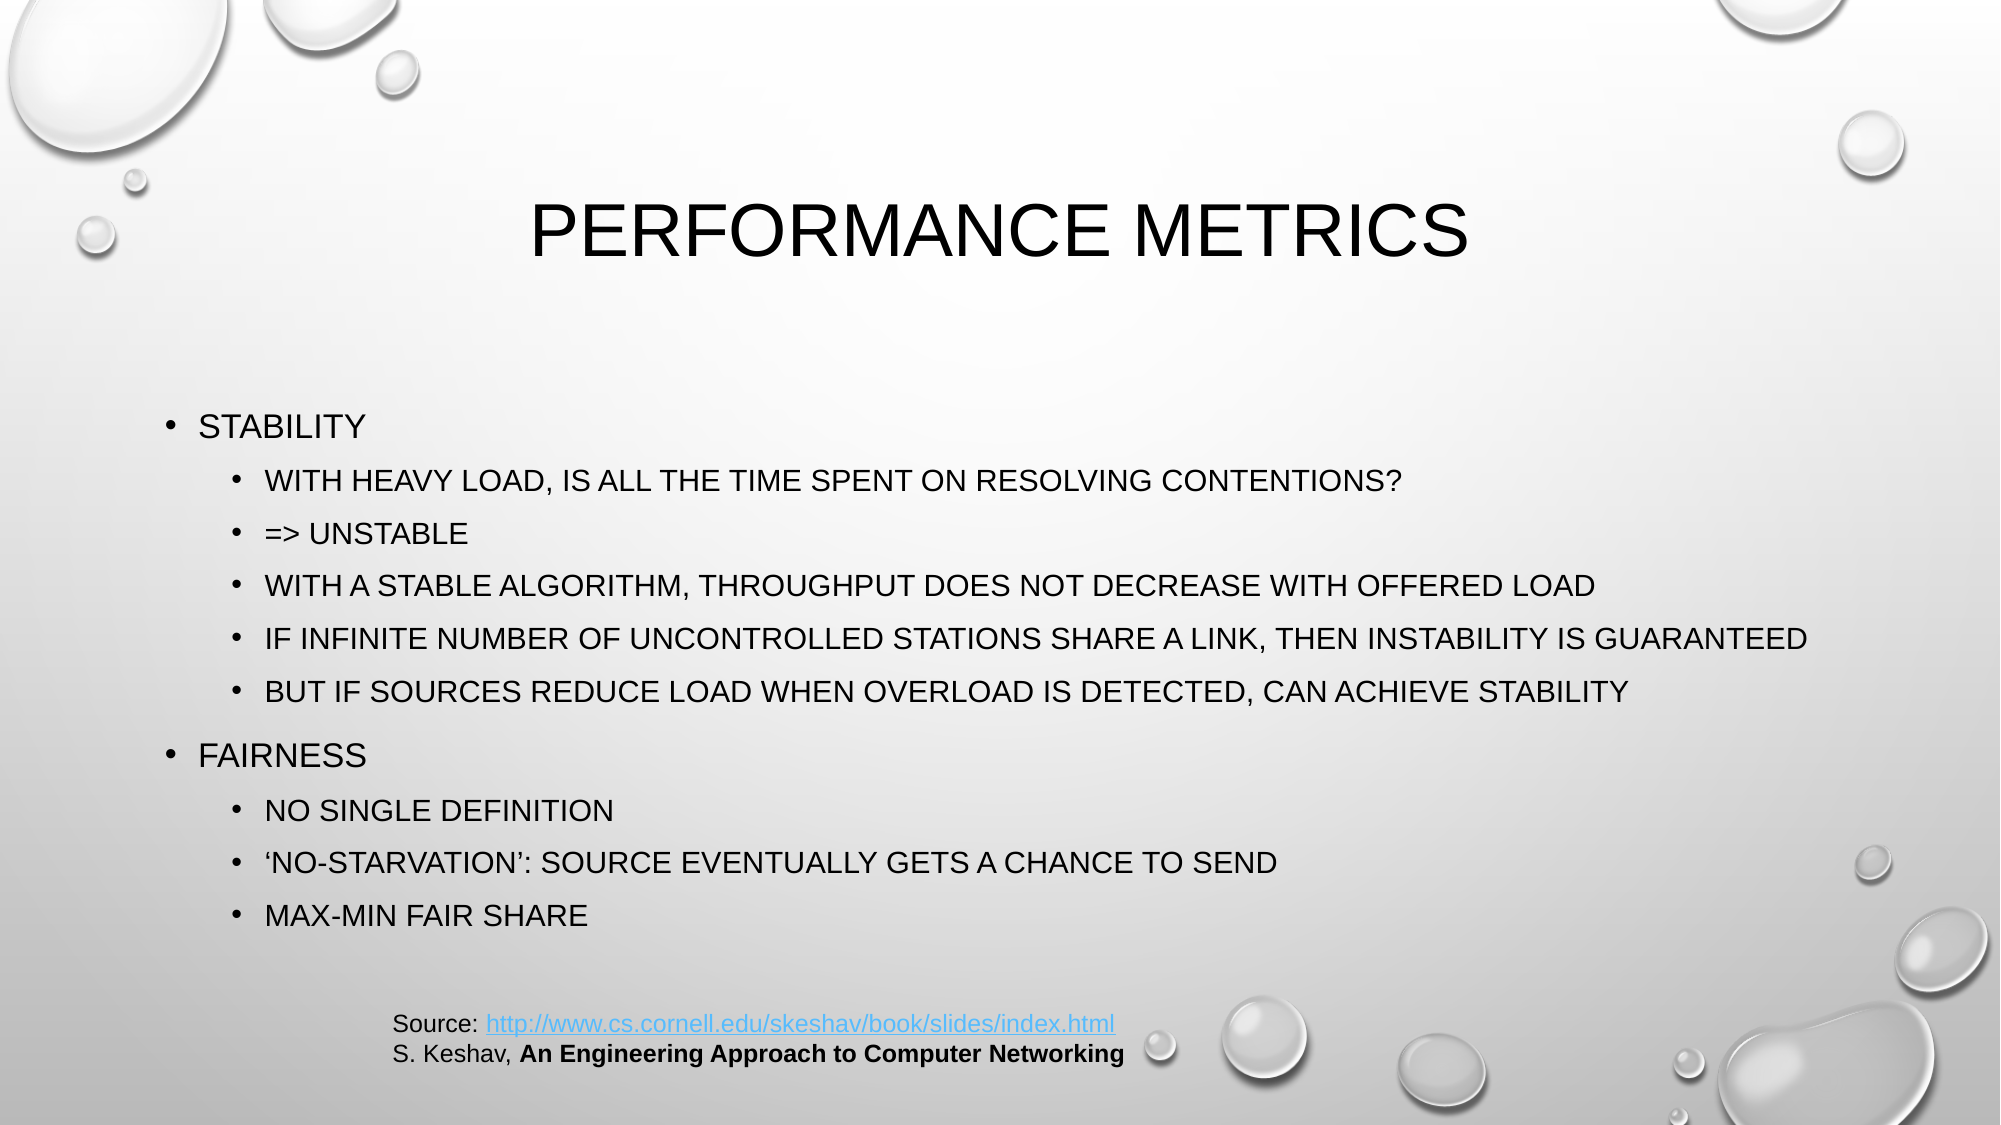

# Performance metrics
Stability
with heavy load, is all the time spent on resolving contentions?
=> unstable
with a stable algorithm, throughput does not decrease with offered load
if infinite number of uncontrolled stations share a link, then instability is guaranteed
but if sources reduce load when overload is detected, can achieve stability
Fairness
no single definition
‘no-starvation’: source eventually gets a chance to send
max-min fair share
Source: http://www.cs.cornell.edu/skeshav/book/slides/index.html
S. Keshav, An Engineering Approach to Computer Networking